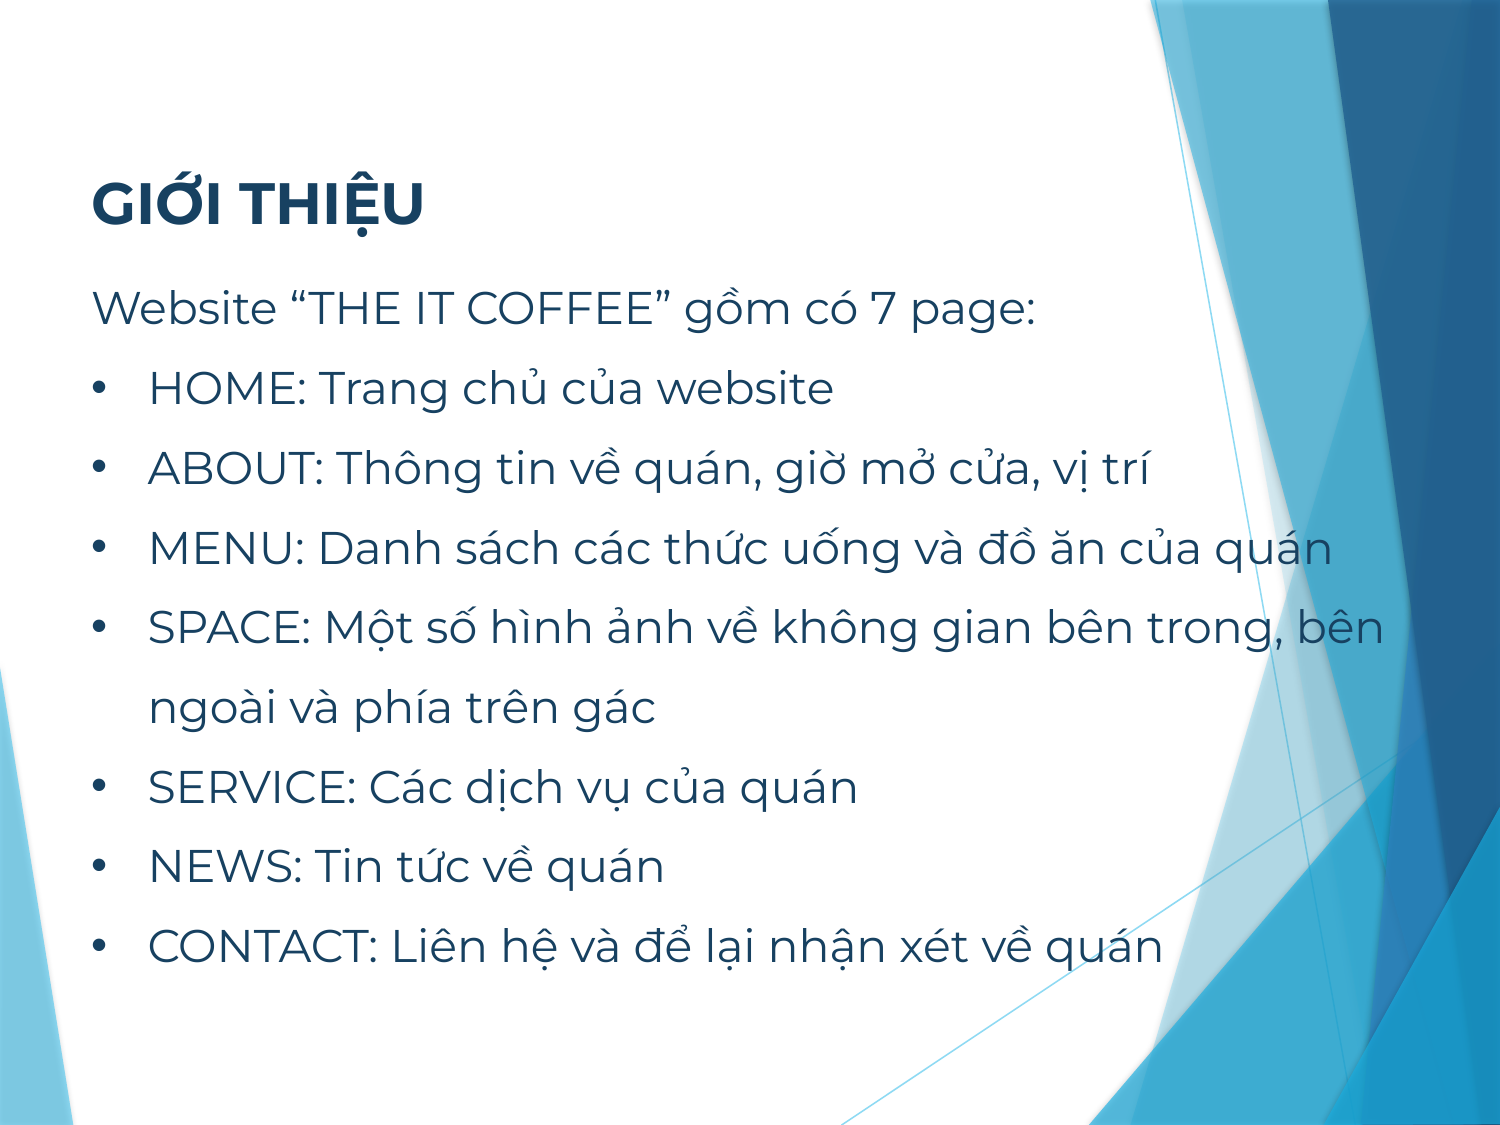

GIỚI THIỆU
Website “THE IT COFFEE” gồm có 7 page:
HOME: Trang chủ của website
ABOUT: Thông tin về quán, giờ mở cửa, vị trí
MENU: Danh sách các thức uống và đồ ăn của quán
SPACE: Một số hình ảnh về không gian bên trong, bên ngoài và phía trên gác
SERVICE: Các dịch vụ của quán
NEWS: Tin tức về quán
CONTACT: Liên hệ và để lại nhận xét về quán